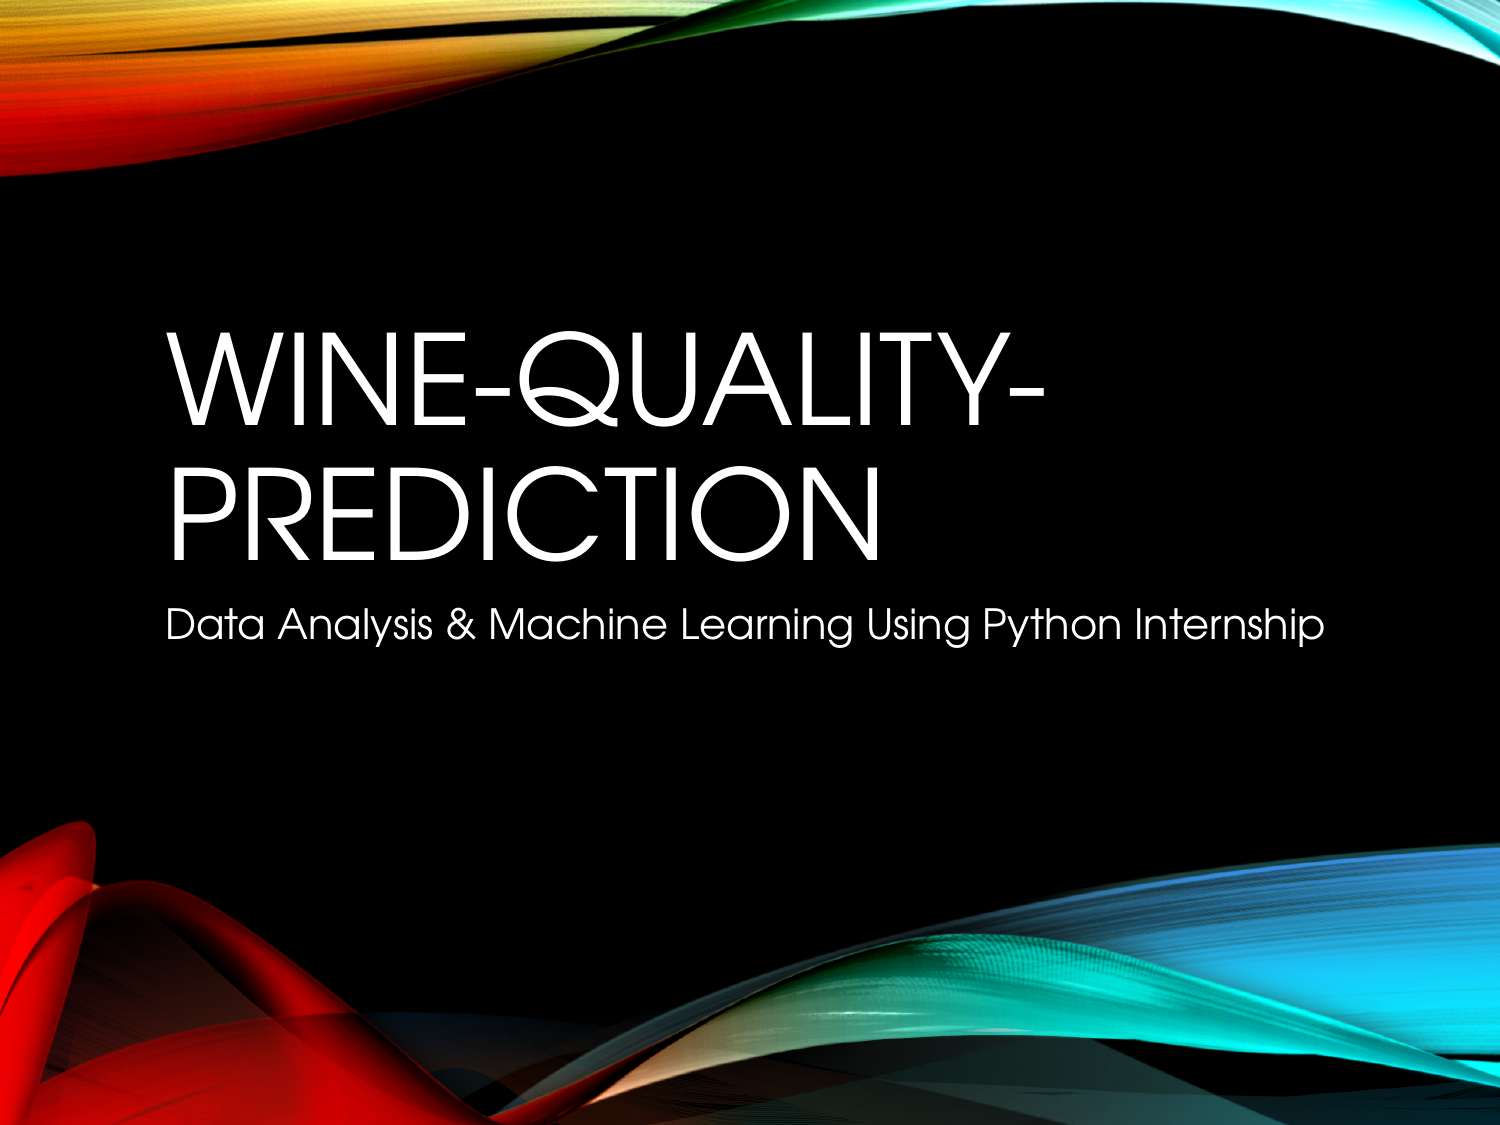

# WINE-QUALITY-PREDICTION
Data Analysis & Machine Learning Using Python Internship